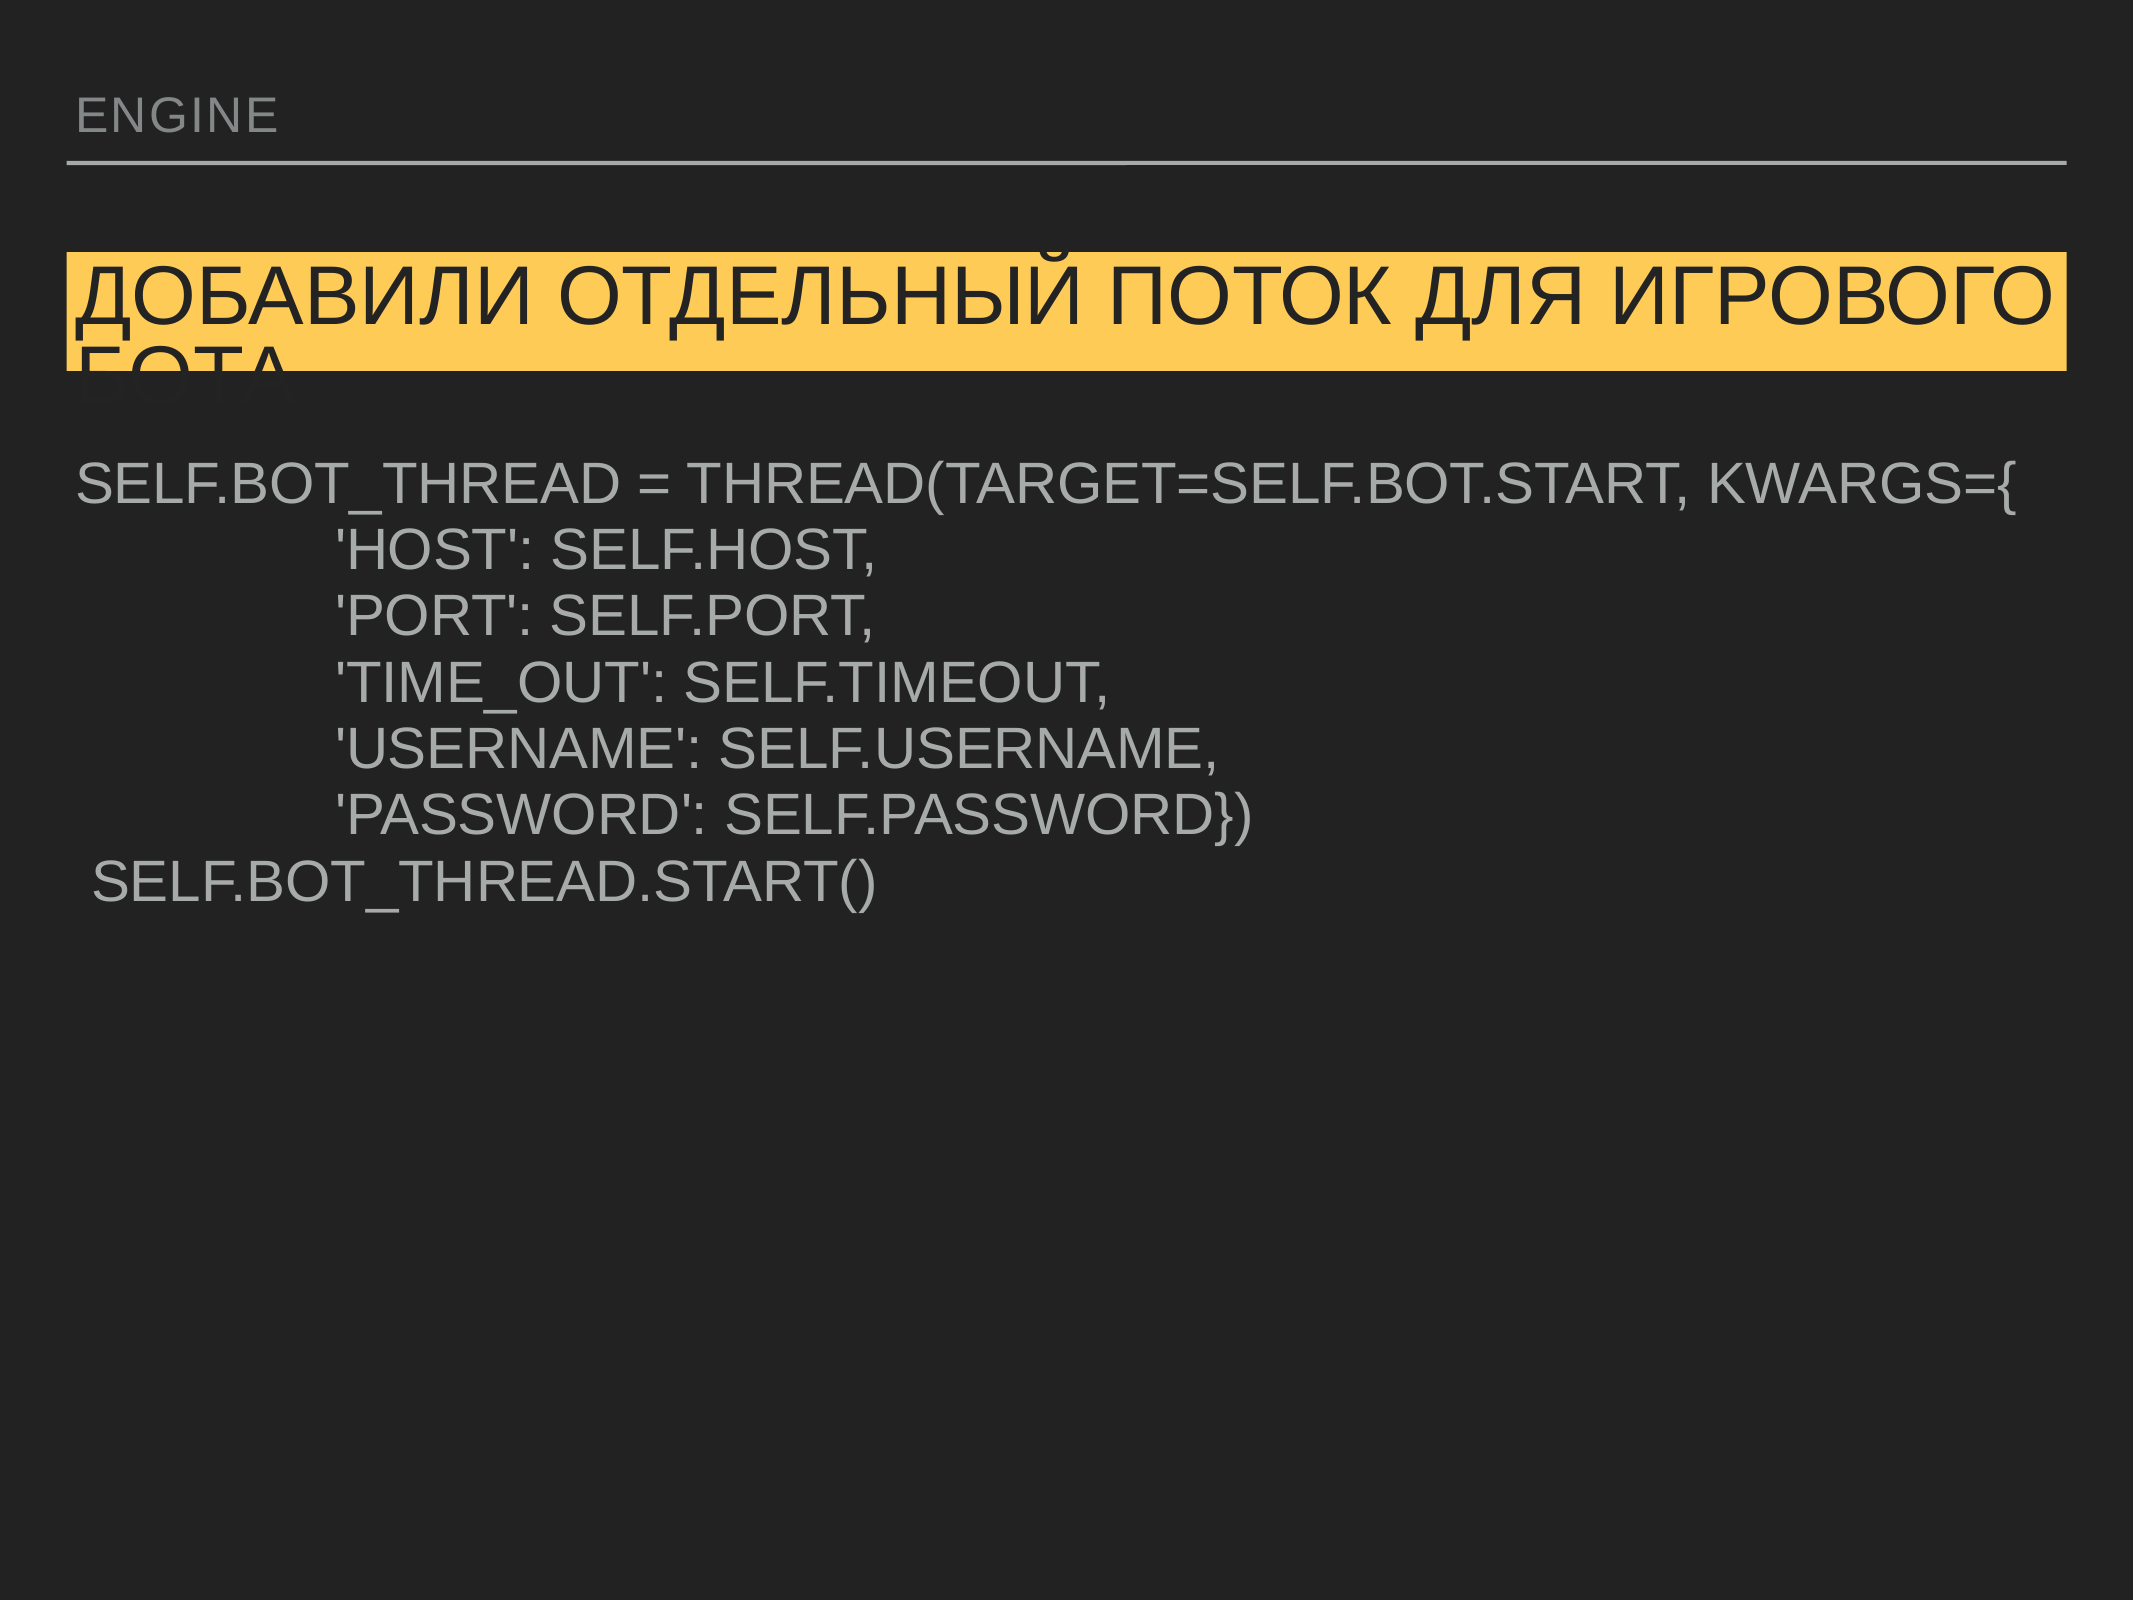

Engine
# Добавили отдельный поток для игрового бота
self.bot_thread = Thread(target=self.bot.start, kwargs={
                'host': self.host,
                'port': self.port,
                'time_out': self.timeout,
                'username': self.username,
                'password': self.password})
 self.bot_thread.start()